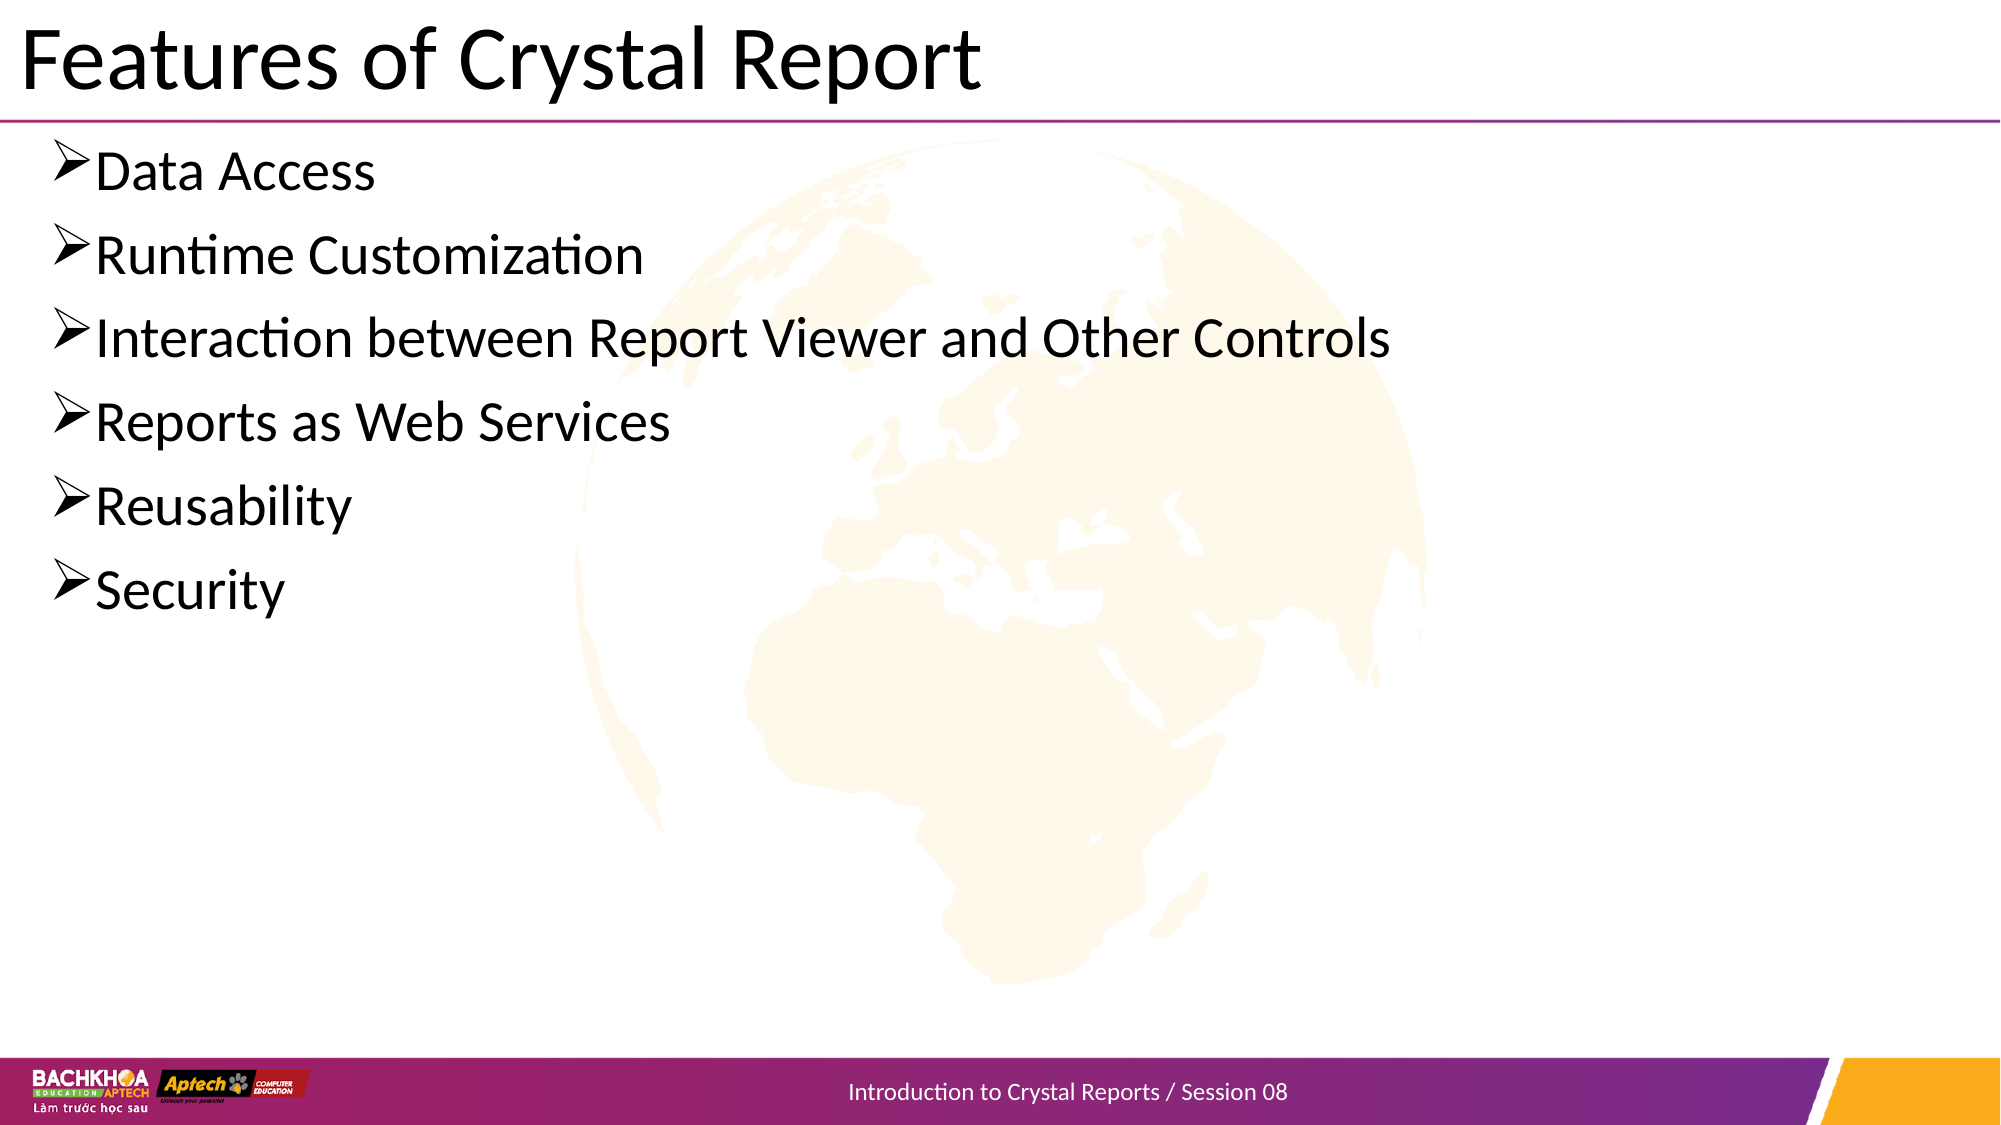

# Features of Crystal Report
Data Access
Runtime Customization
Interaction between Report Viewer and Other Controls
Reports as Web Services
Reusability
Security
Introduction to Crystal Reports / Session 08